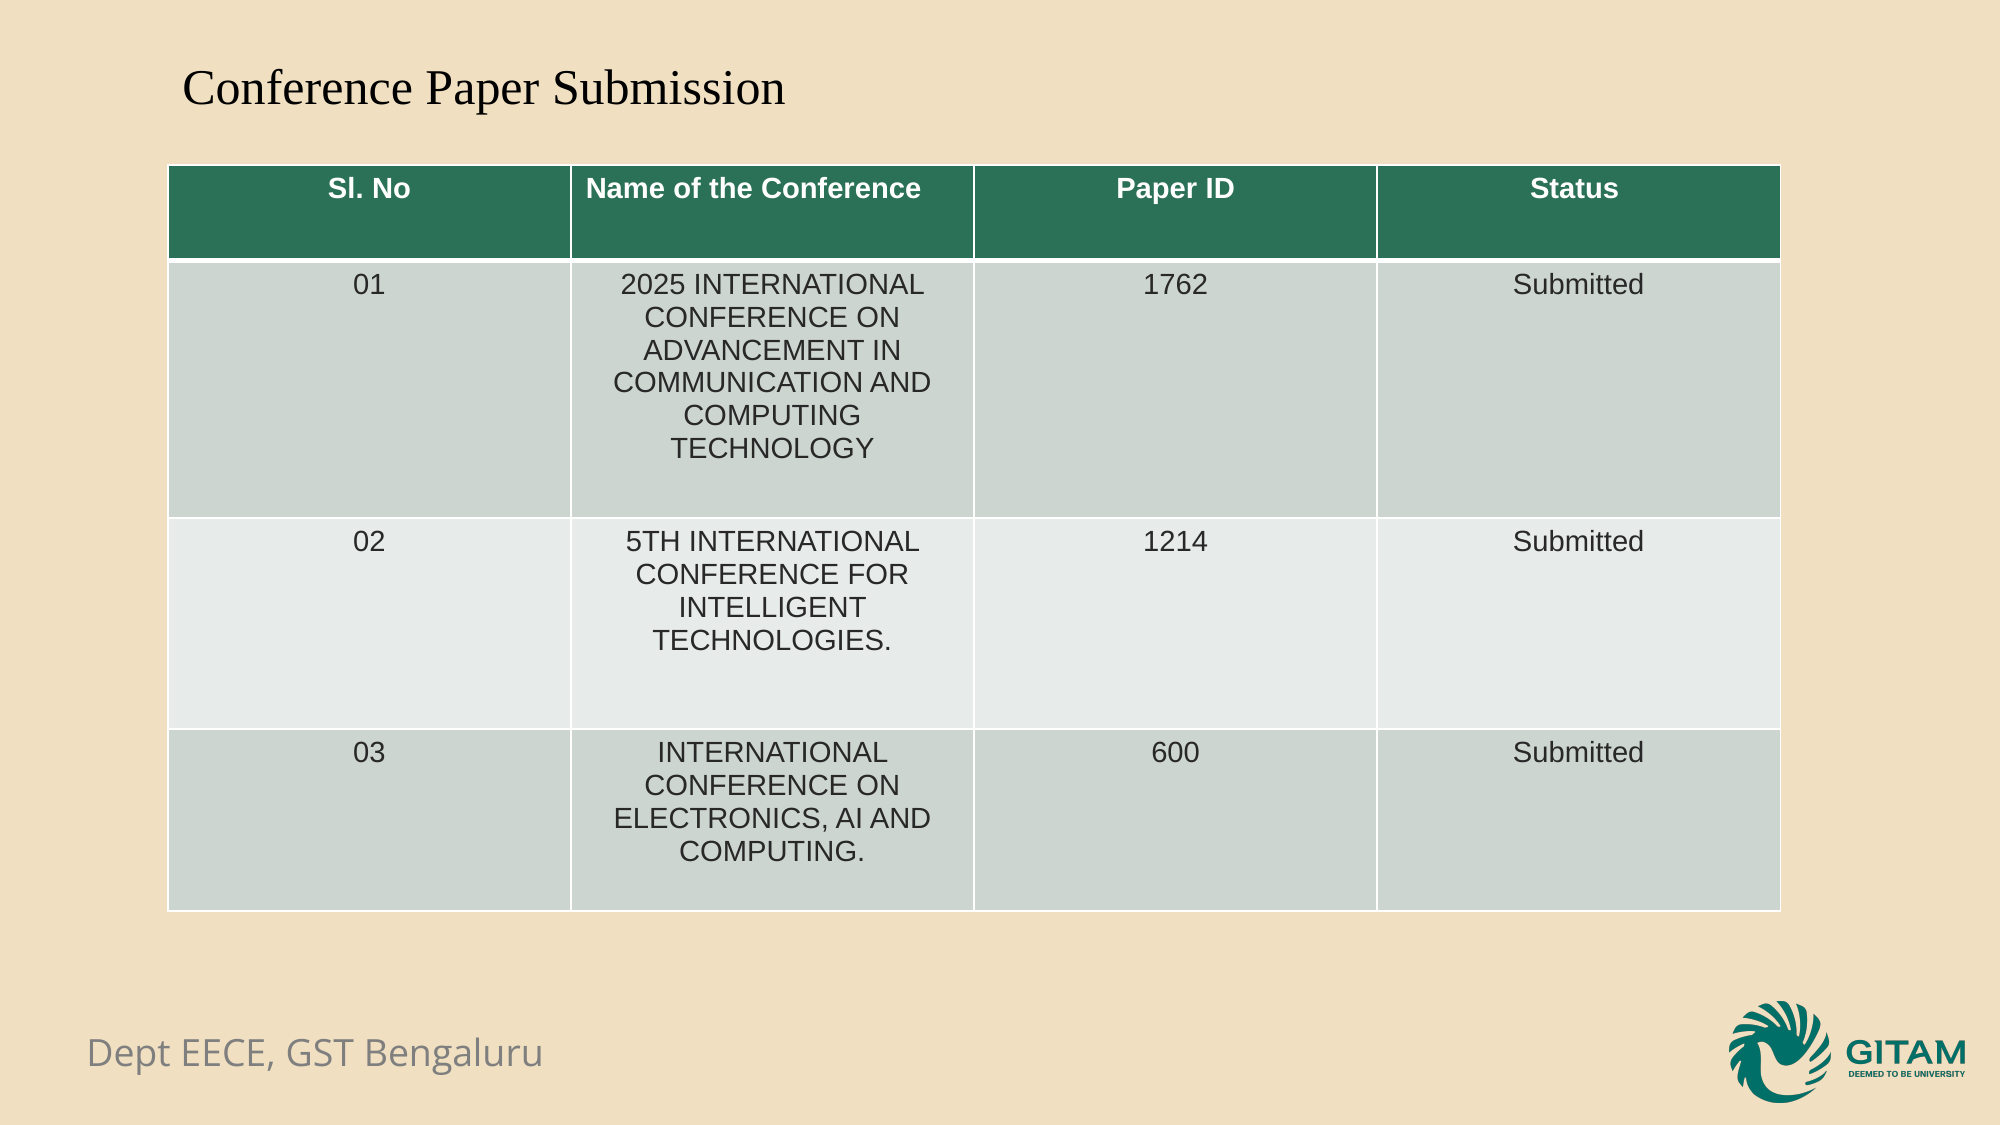

Conference Paper Submission
| Sl. No | Name of the Conference | Paper ID | Status |
| --- | --- | --- | --- |
| 01 | 2025 INTERNATIONAL CONFERENCE ON ADVANCEMENT IN COMMUNICATION AND COMPUTING TECHNOLOGY | 1762 | Submitted |
| 02 | 5TH INTERNATIONAL CONFERENCE FOR INTELLIGENT TECHNOLOGIES. | 1214 | Submitted |
| 03 | INTERNATIONAL CONFERENCE ON ELECTRONICS, AI AND COMPUTING. | 600 | Submitted |